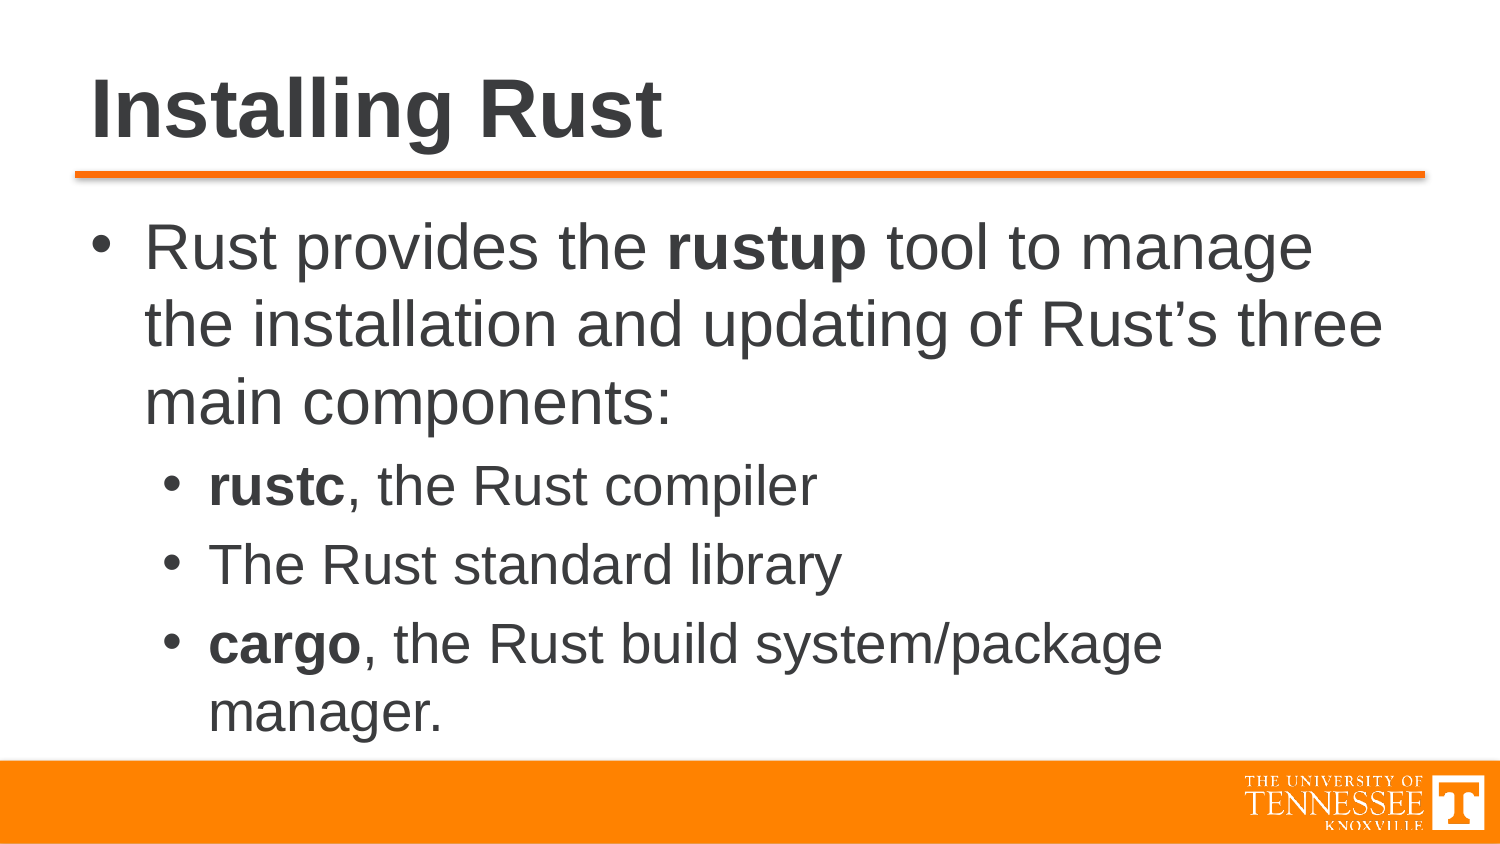

# Installing Rust
Rust provides the rustup tool to manage the installation and updating of Rust’s three main components:
rustc, the Rust compiler
The Rust standard library
cargo, the Rust build system/package manager.